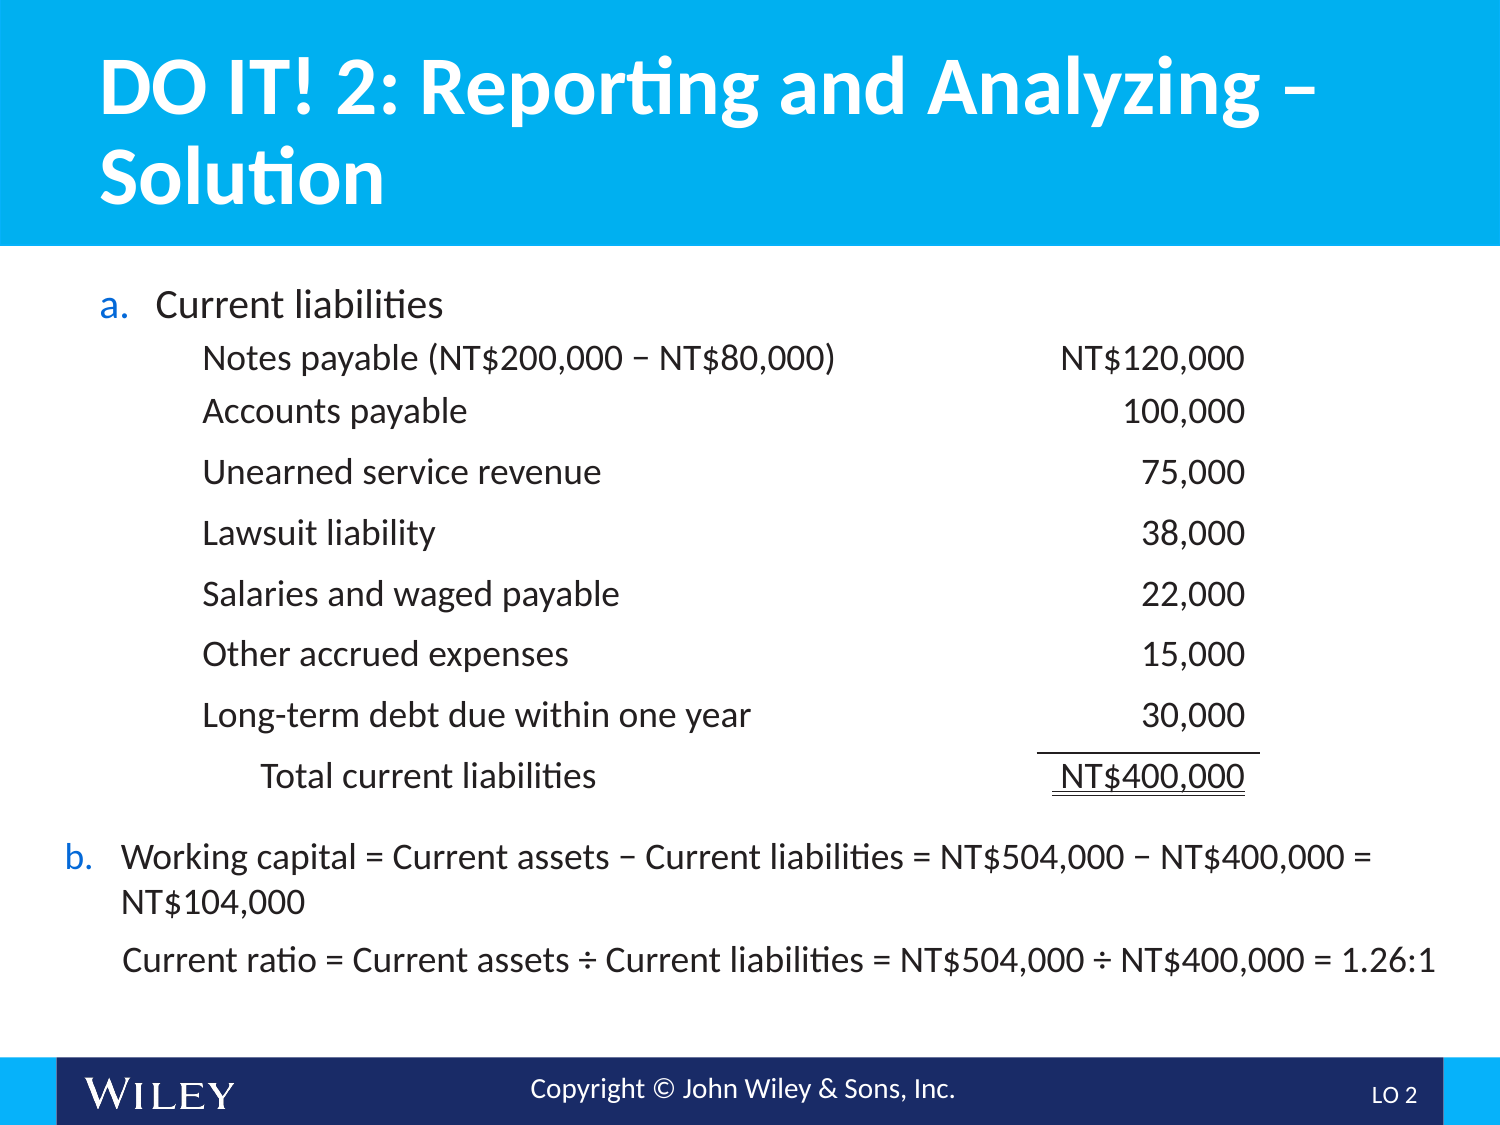

# DO IT! 2: Reporting and Analyzing – Solution
Current liabilities
| Notes payable (NT$200,000 − NT$80,000) | NT$120,000 |
| --- | --- |
| Accounts payable | 100,000 |
| Unearned service revenue | 75,000 |
| Lawsuit liability | 38,000 |
| Salaries and waged payable | 22,000 |
| Other accrued expenses | 15,000 |
| Long-term debt due within one year | 30,000 |
| Total current liabilities | NT$400,000 |
Working capital = Current assets − Current liabilities = NT$504,000 − NT$400,000 = NT$104,000
Current ratio = Current assets ÷ Current liabilities = NT$504,000 ÷ NT$400,000 = 1.26:1
L O 2